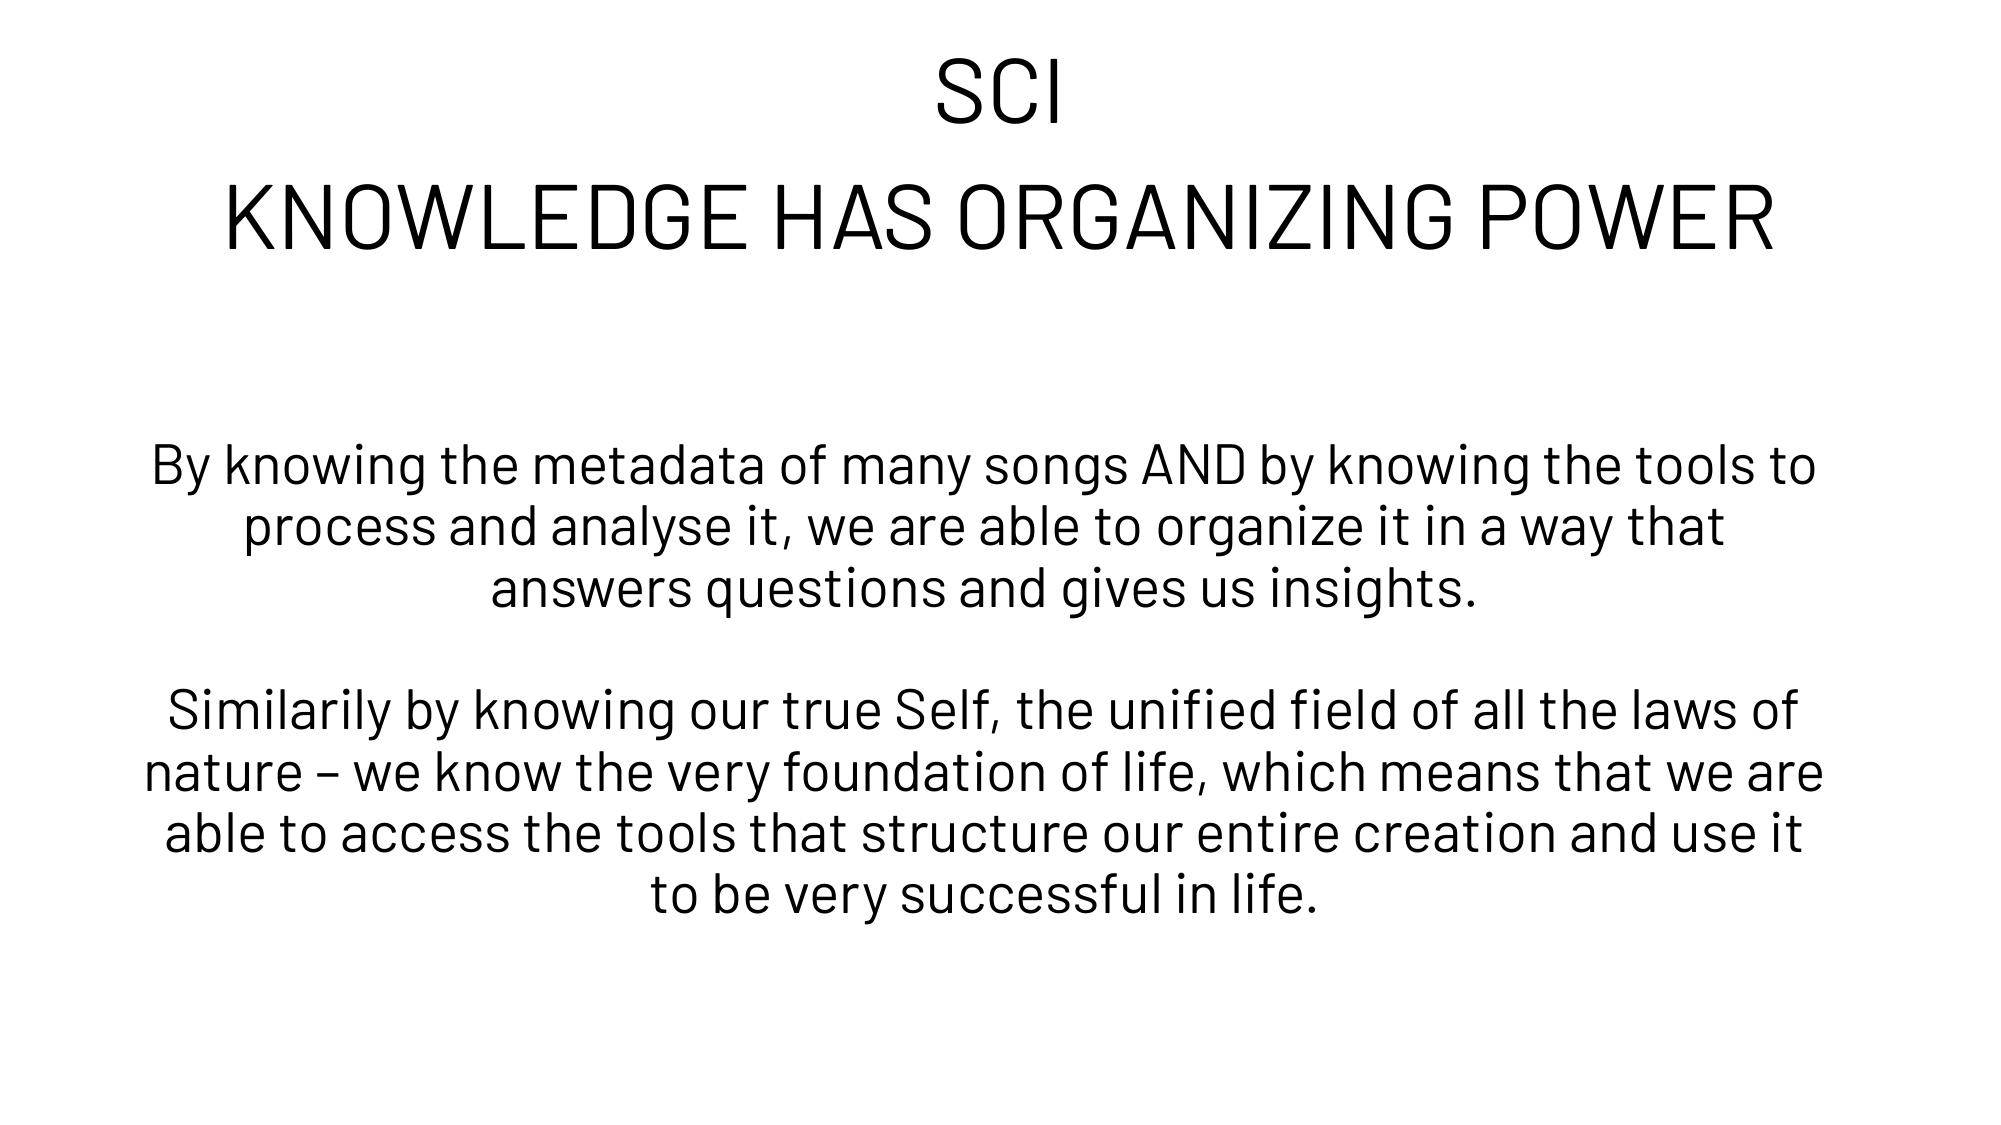

# SCI
KNOWLEDGE HAS ORGANIZING POWER
By knowing the metadata of many songs AND by knowing the tools to process and analyse it, we are able to organize it in a way that answers questions and gives us insights.

Similarily by knowing our true Self, the unified field of all the laws of nature – we know the very foundation of life, which means that we are able to access the tools that structure our entire creation and use it to be very successful in life.